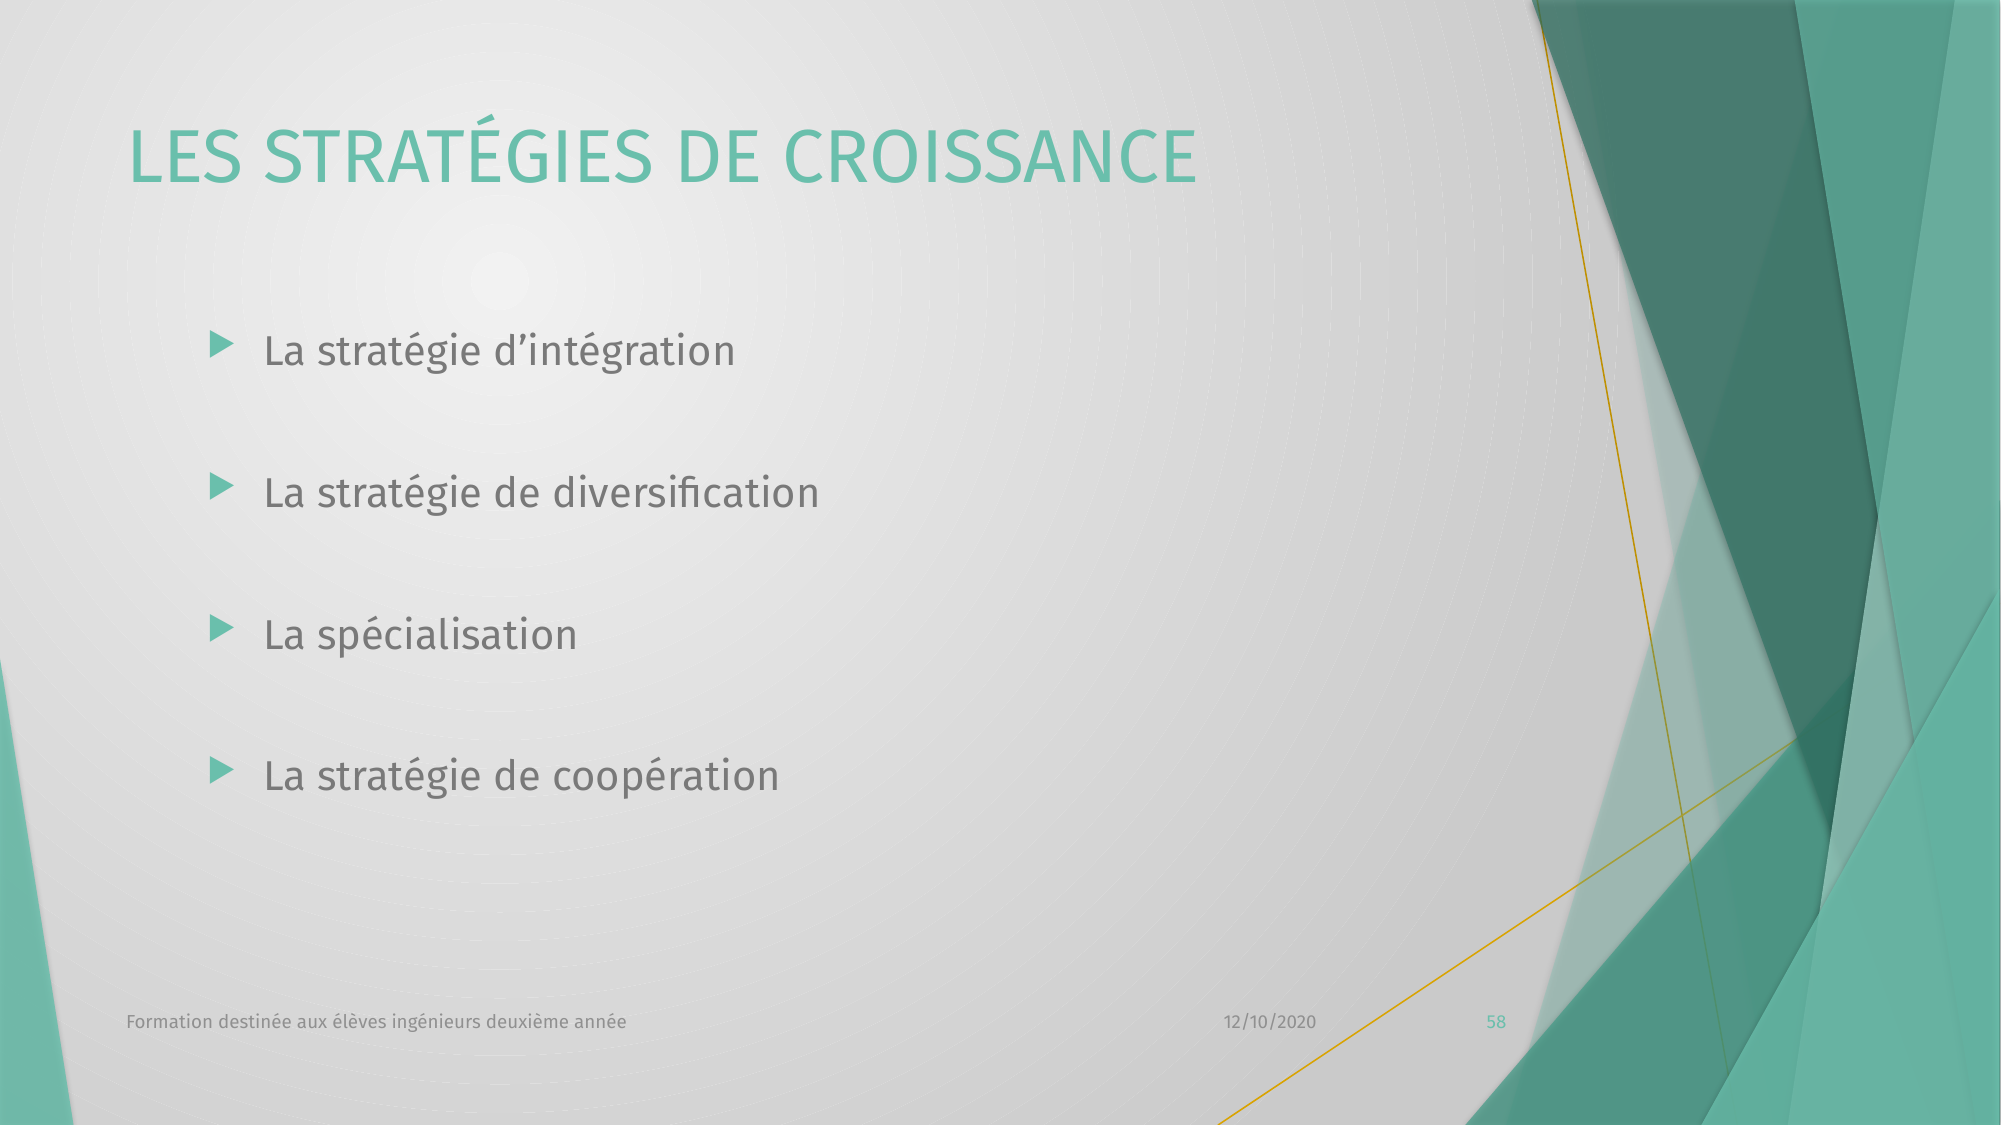

# Les Stratégies de croissance
La stratégie d’intégration

La stratégie de diversification

La spécialisation

La stratégie de coopération
Formation destinée aux élèves ingénieurs deuxième année
12/10/2020
58